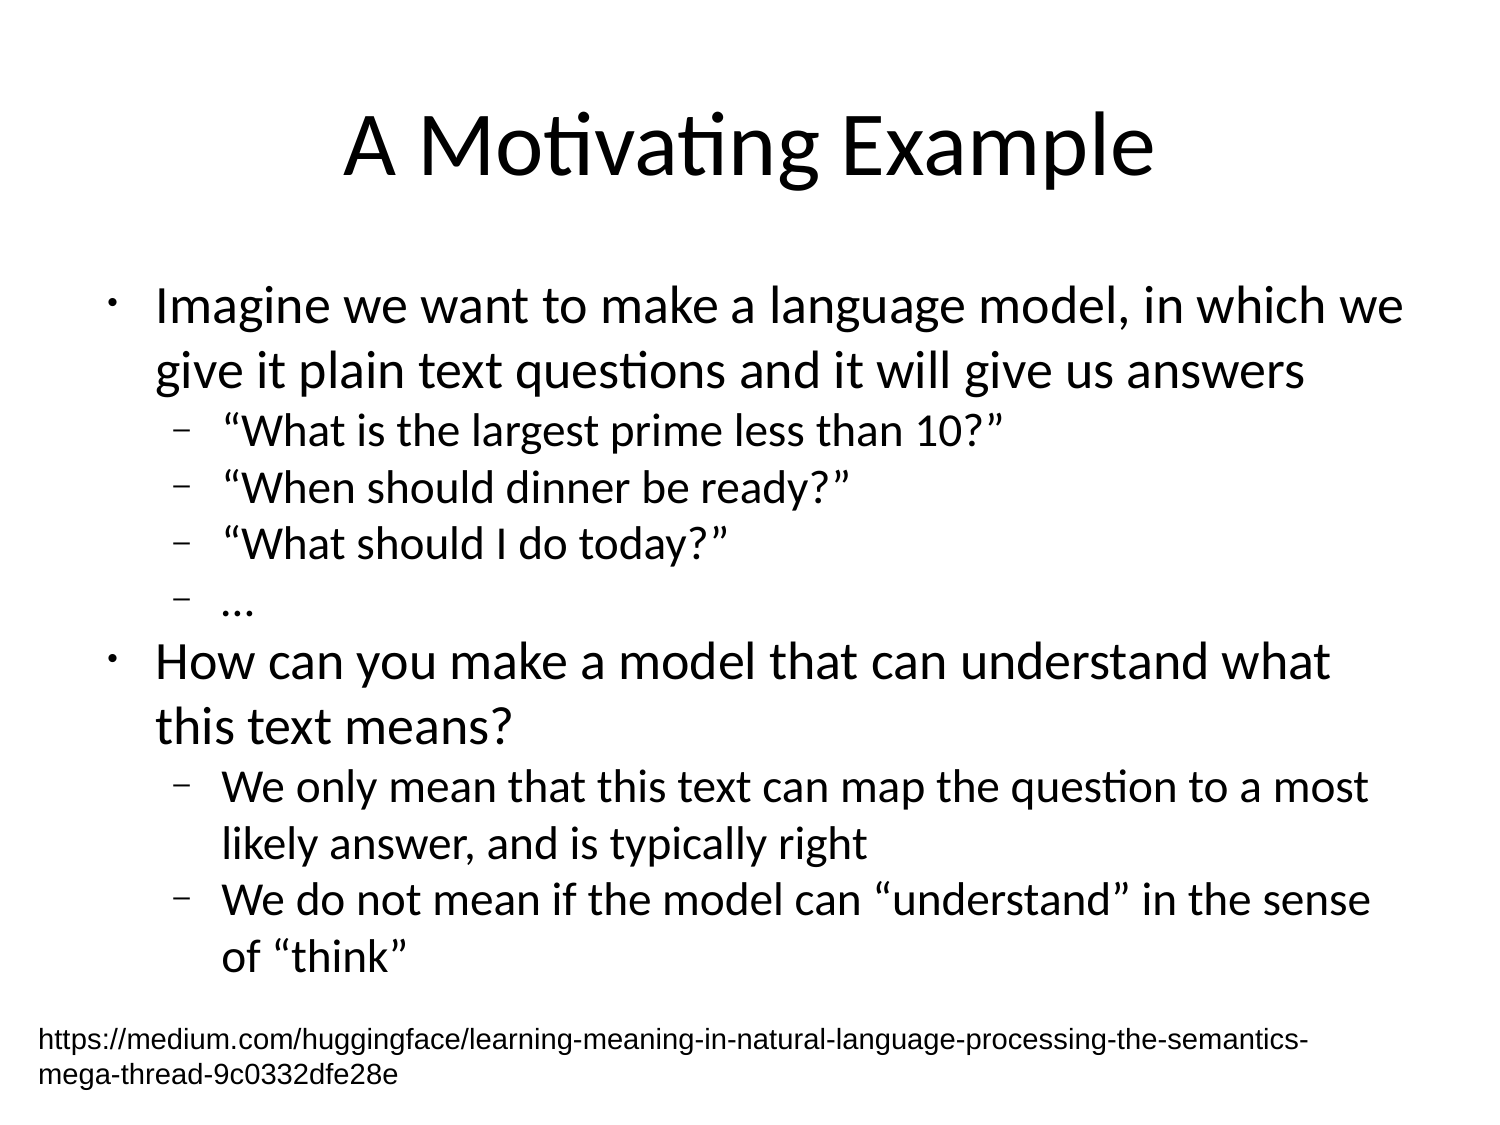

# A Motivating Example
Imagine we want to make a language model, in which we give it plain text questions and it will give us answers
“What is the largest prime less than 10?”
“When should dinner be ready?”
“What should I do today?”
…
How can you make a model that can understand what this text means?
We only mean that this text can map the question to a most likely answer, and is typically right
We do not mean if the model can “understand” in the sense of “think”
https://medium.com/huggingface/learning-meaning-in-natural-language-processing-the-semantics-mega-thread-9c0332dfe28e